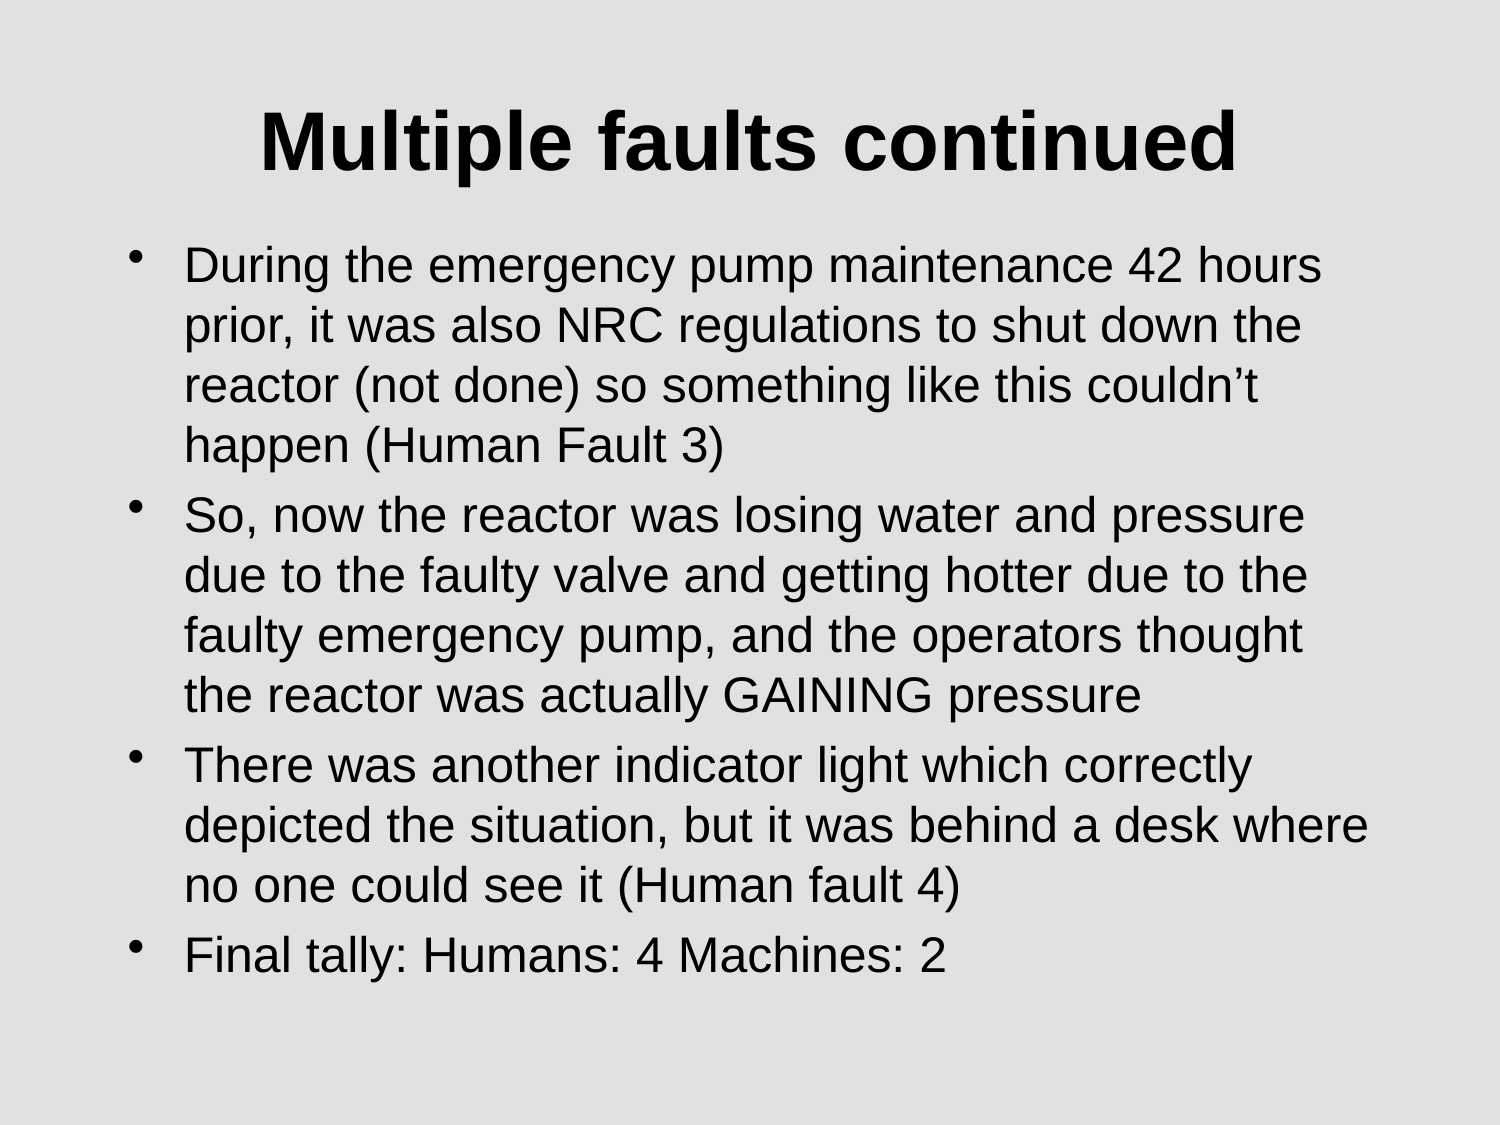

# Multiple faults continued
During the emergency pump maintenance 42 hours prior, it was also NRC regulations to shut down the reactor (not done) so something like this couldn’t happen (Human Fault 3)
So, now the reactor was losing water and pressure due to the faulty valve and getting hotter due to the faulty emergency pump, and the operators thought the reactor was actually GAINING pressure
There was another indicator light which correctly depicted the situation, but it was behind a desk where no one could see it (Human fault 4)
Final tally: Humans: 4 Machines: 2